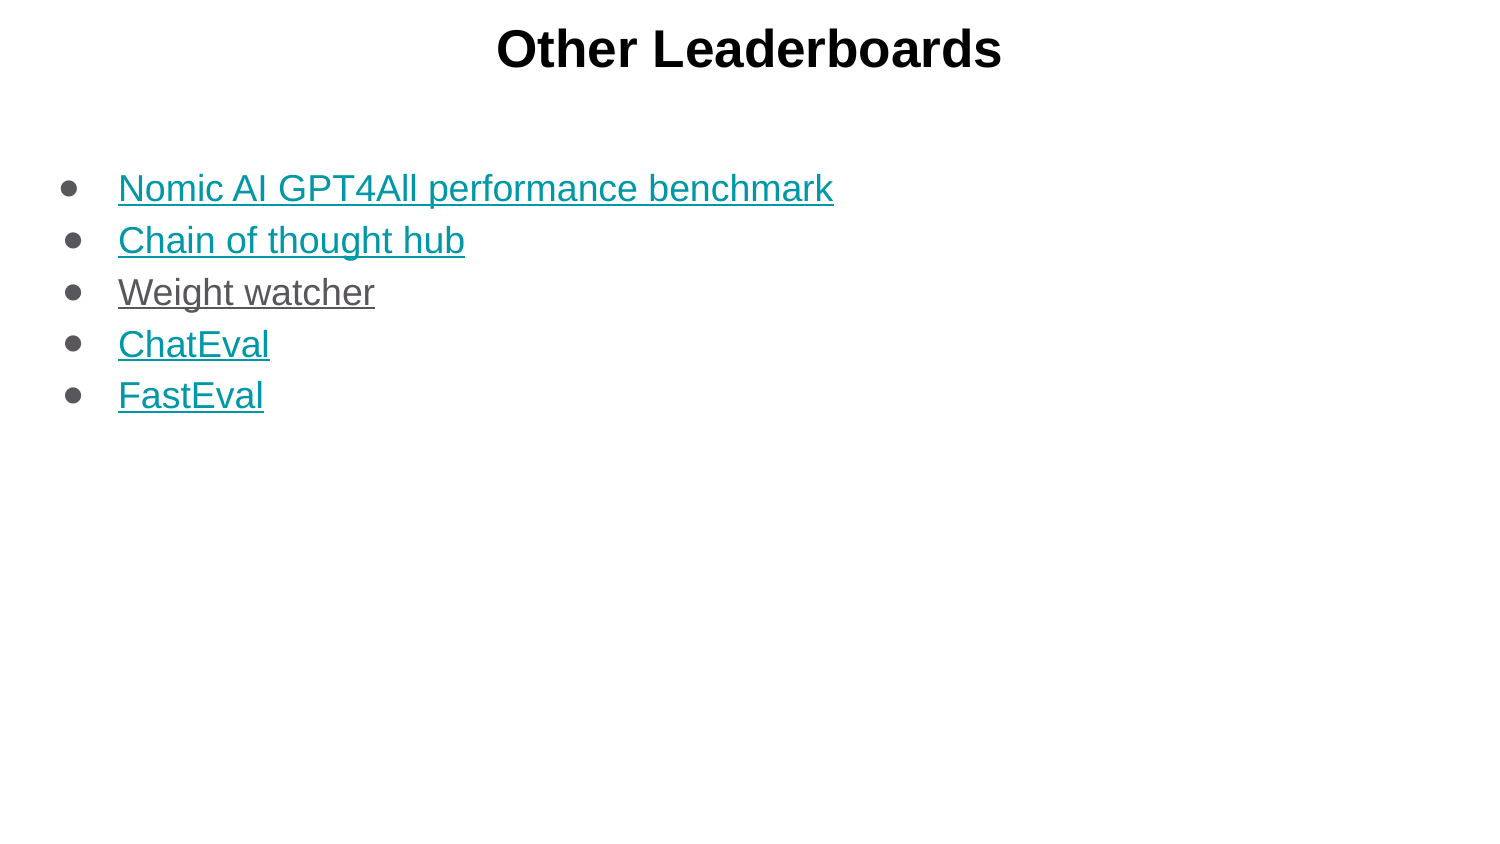

# Other Leaderboards
Nomic AI GPT4All performance benchmark
Chain of thought hub
Weight watcher
ChatEval
FastEval